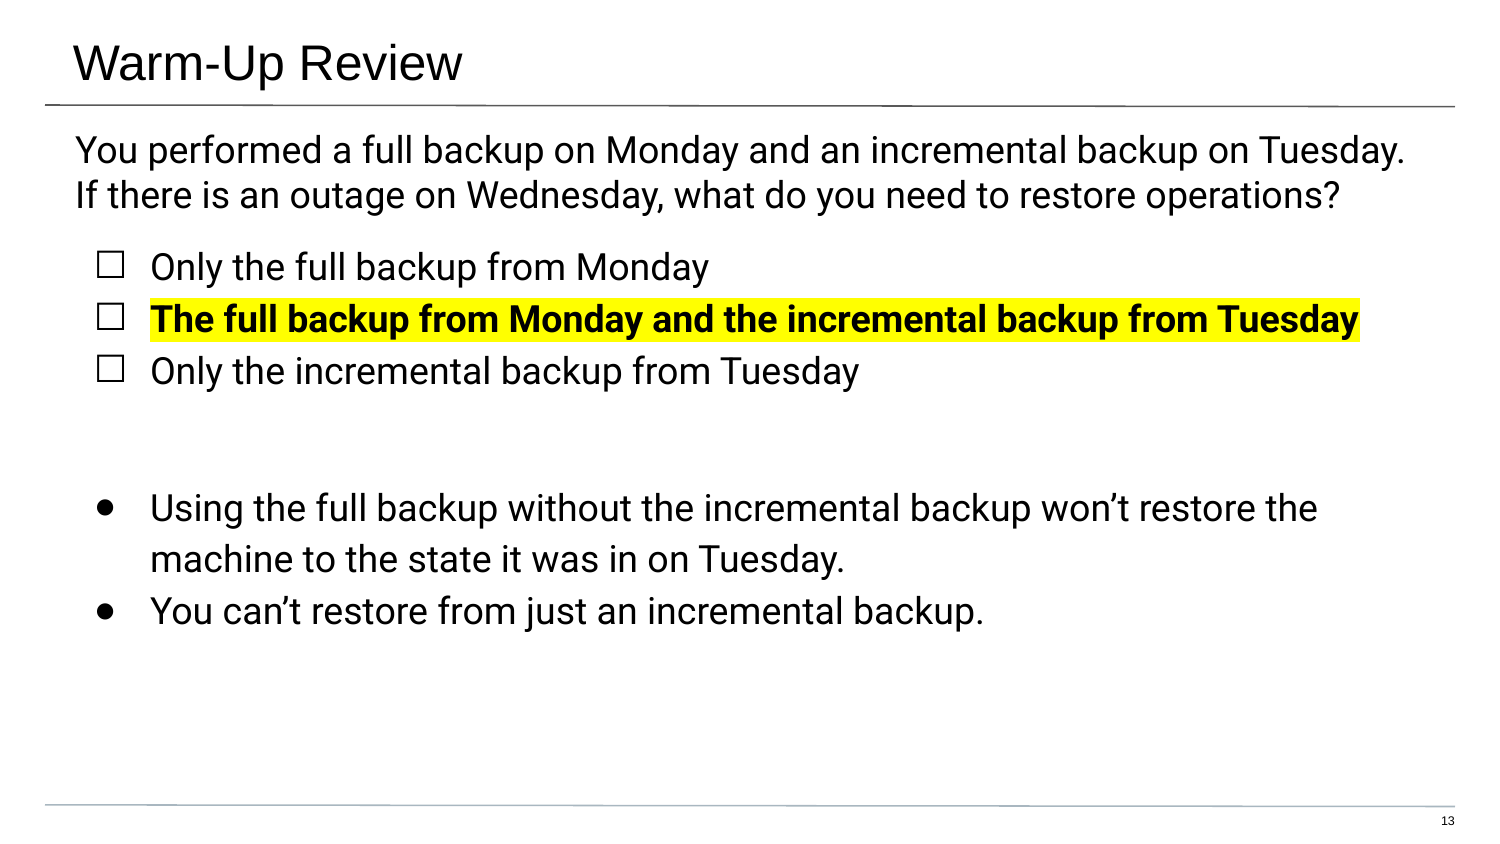

# Warm-Up Review
You performed a full backup on Monday and an incremental backup on Tuesday. If there is an outage on Wednesday, what do you need to restore operations?
Only the full backup from Monday
The full backup from Monday and the incremental backup from Tuesday
Only the incremental backup from Tuesday

Using the full backup without the incremental backup won’t restore the machine to the state it was in on Tuesday.
You can’t restore from just an incremental backup.

13